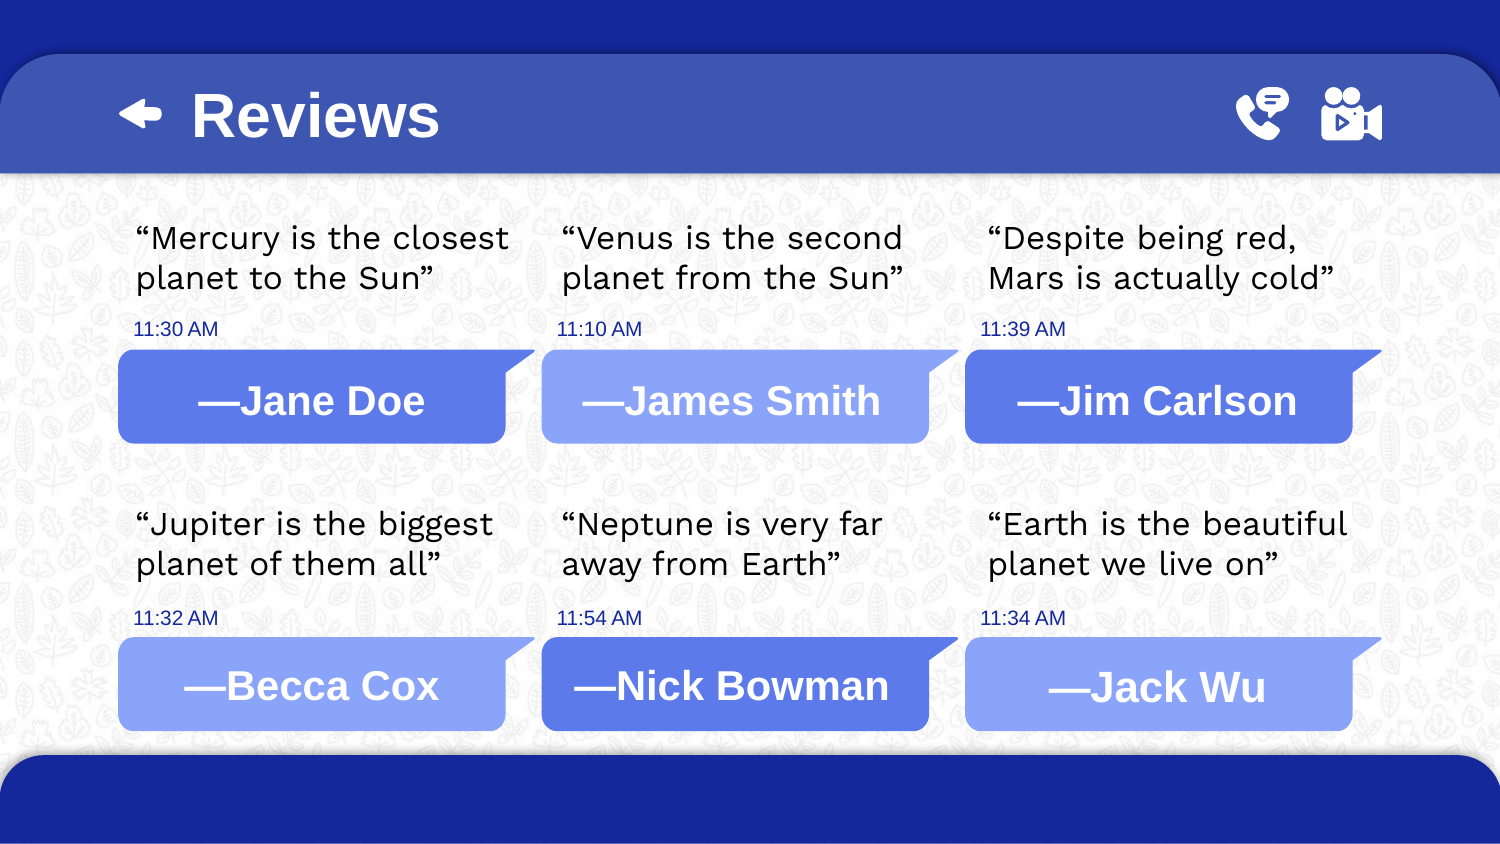

# Reviews

“Mercury is the closest planet to the Sun”
“Venus is the second planet from the Sun”
“Despite being red, Mars is actually cold”
11:30 AM
11:10 AM
11:39 AM

—Jane Doe
—James Smith
—Jim Carlson
“Jupiter is the biggest planet of them all”
“Neptune is very far away from Earth”
“Earth is the beautiful planet we live on”
11:32 AM
11:54 AM
11:34 AM

—Becca Cox
—Nick Bowman
—Jack Wu